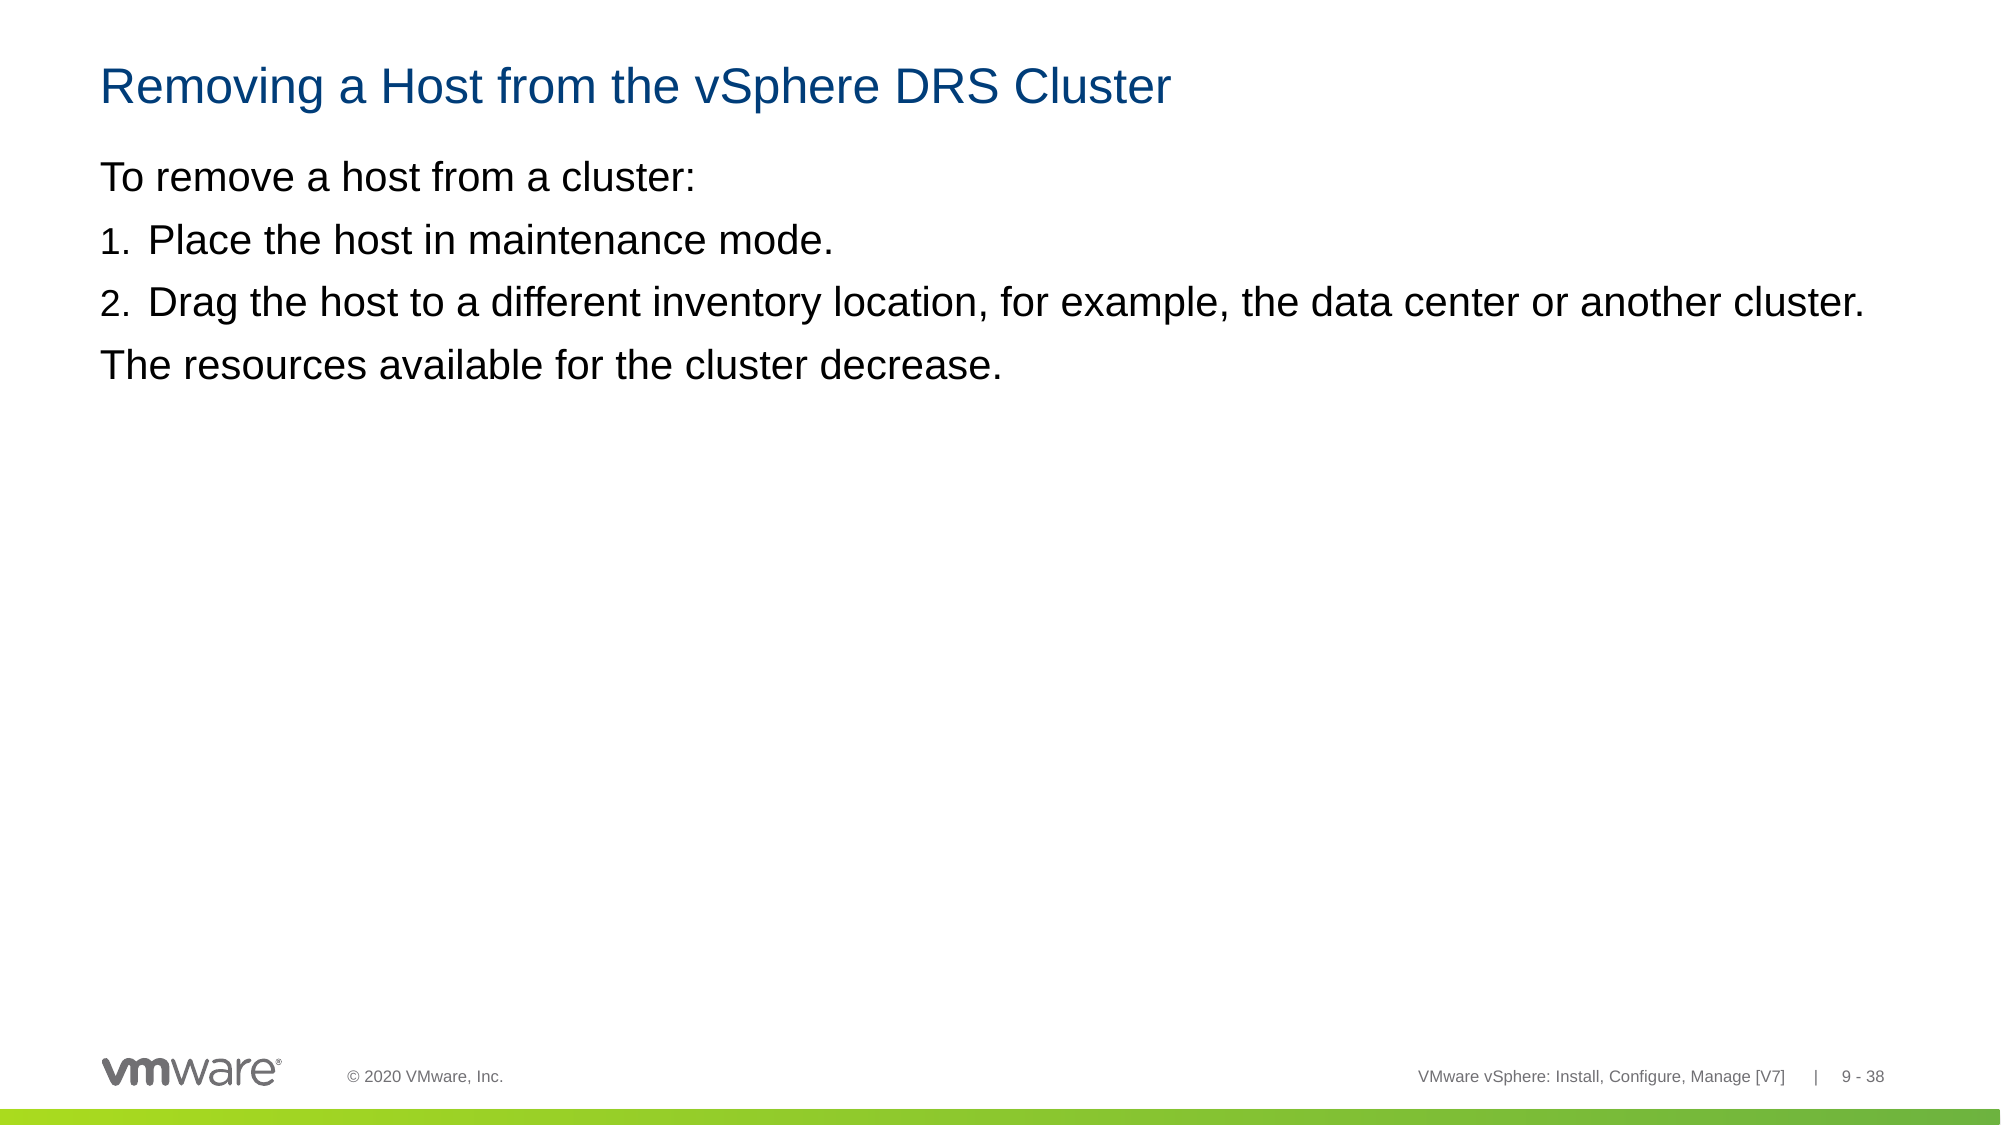

# Removing a Host from the vSphere DRS Cluster
To remove a host from a cluster:
Place the host in maintenance mode.
Drag the host to a different inventory location, for example, the data center or another cluster.
The resources available for the cluster decrease.
VMware vSphere: Install, Configure, Manage [V7]      |     9 - 38